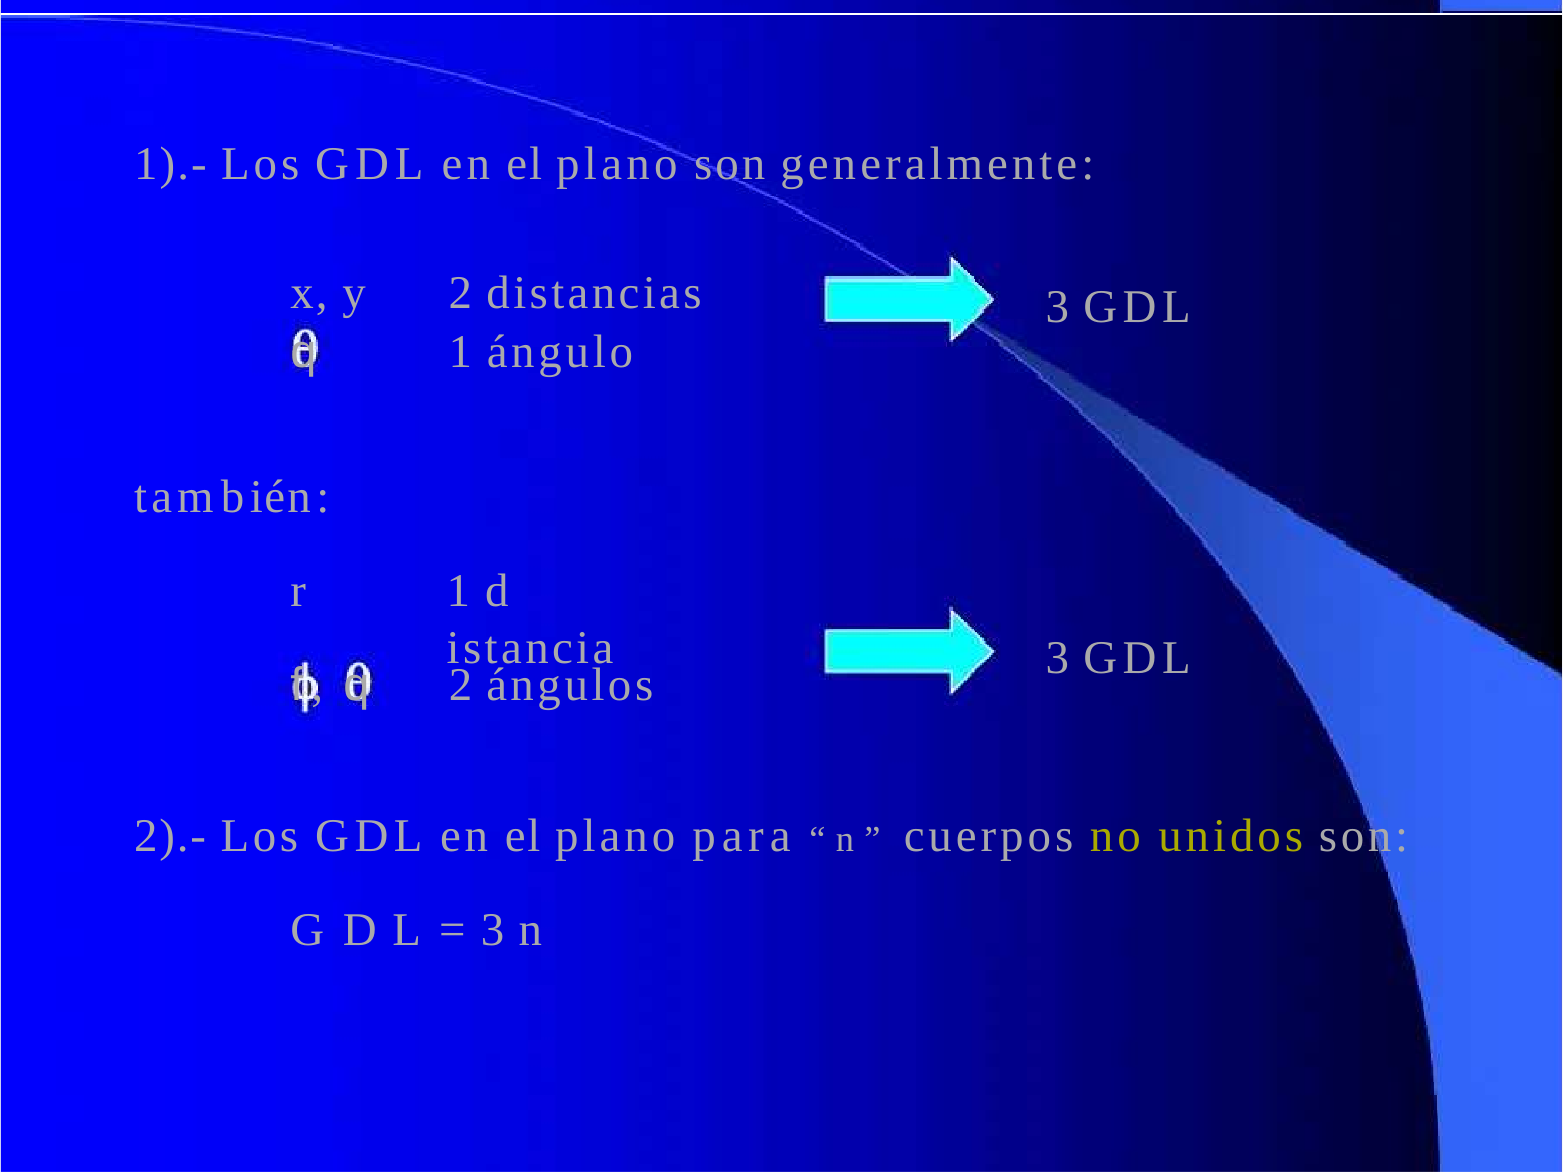

# 1).- Los GDL en el plano son generalmente:
x, y	2 distancias
q	1 ángulo
3 GDL
también:
r
1 d istancia
3 GDL
f, q	2 ángulos
2).- Los GDL en el plano para “n” cuerpos no unidos son:
G D L = 3 n